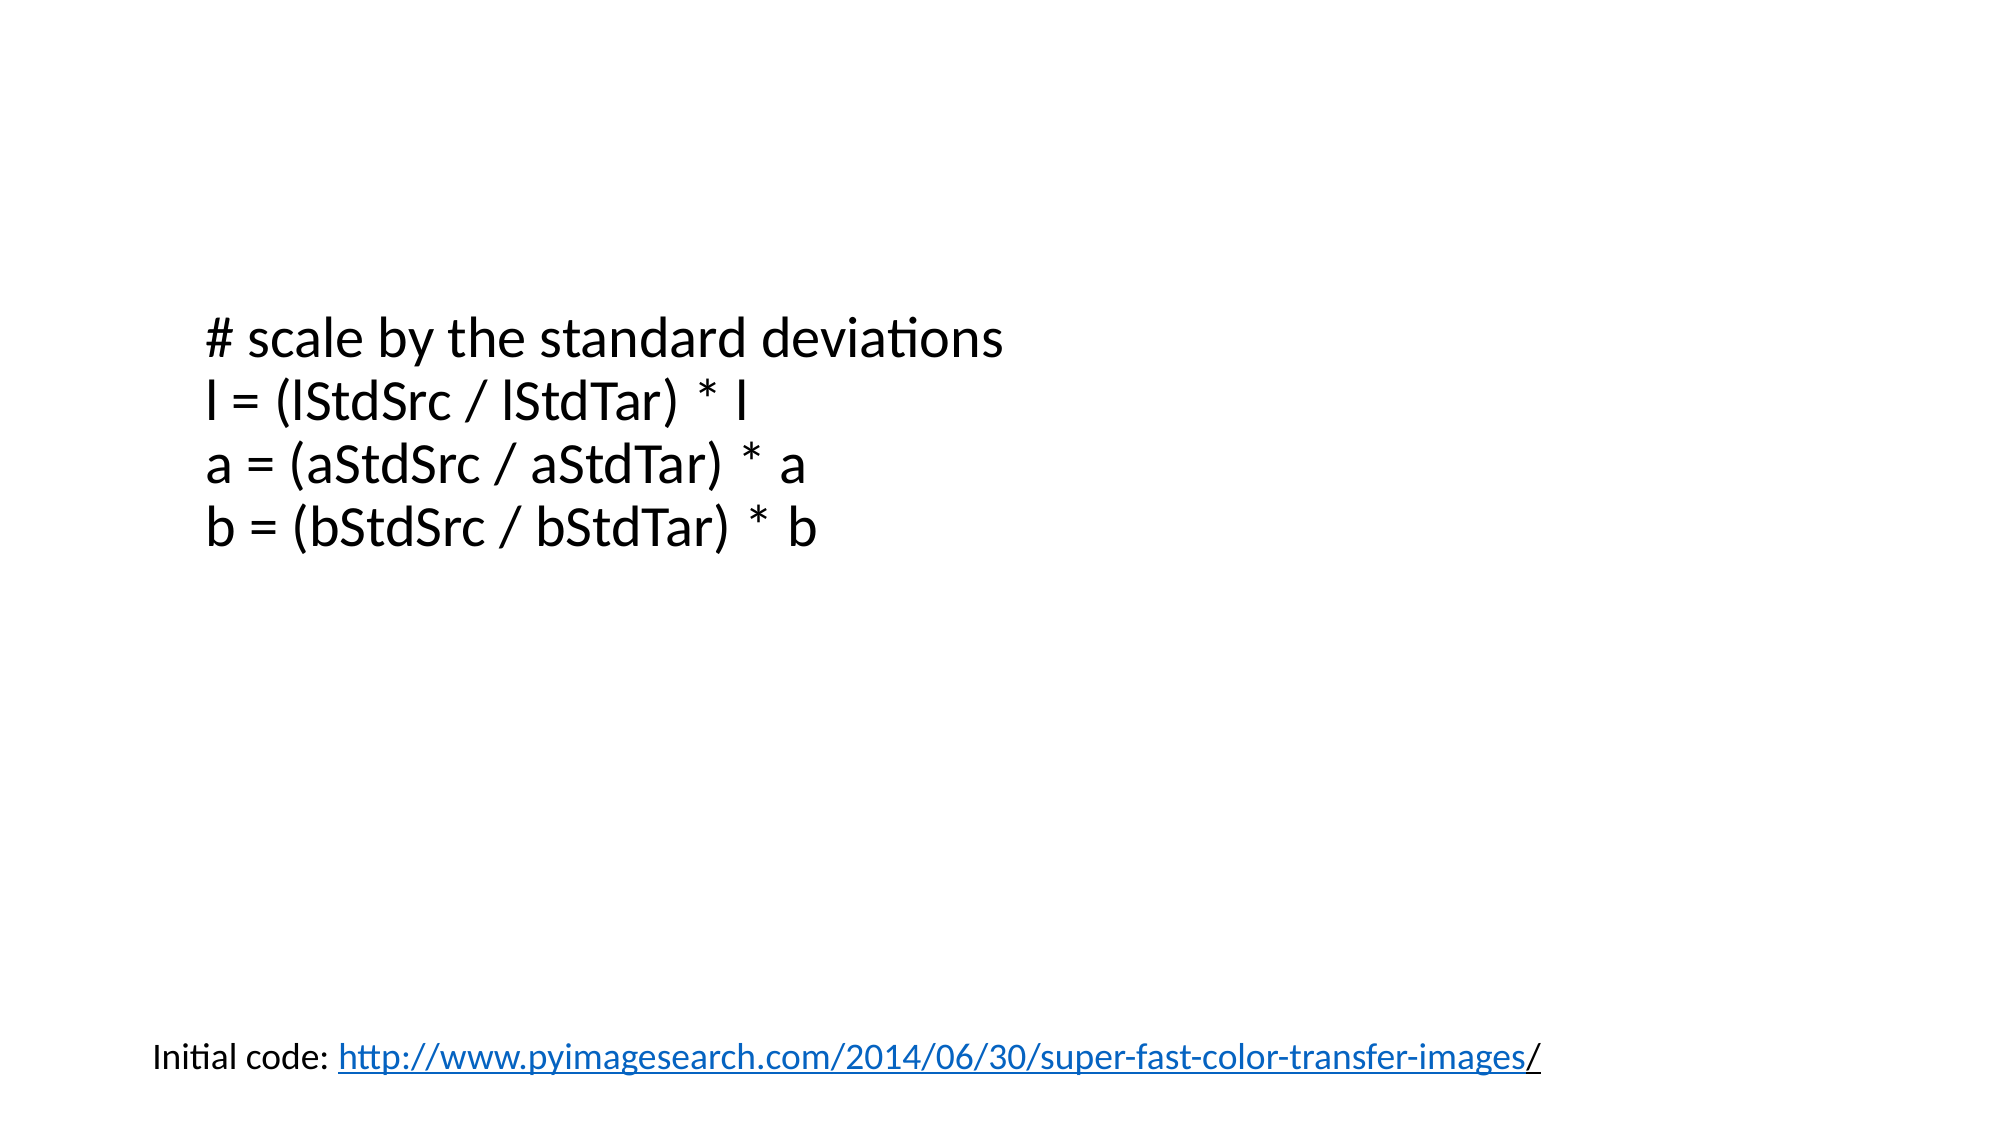

#
    # scale by the standard deviations
    l = (lStdSrc / lStdTar) * l
    a = (aStdSrc / aStdTar) * a
    b = (bStdSrc / bStdTar) * b
Initial code: http://www.pyimagesearch.com/2014/06/30/super-fast-color-transfer-images/